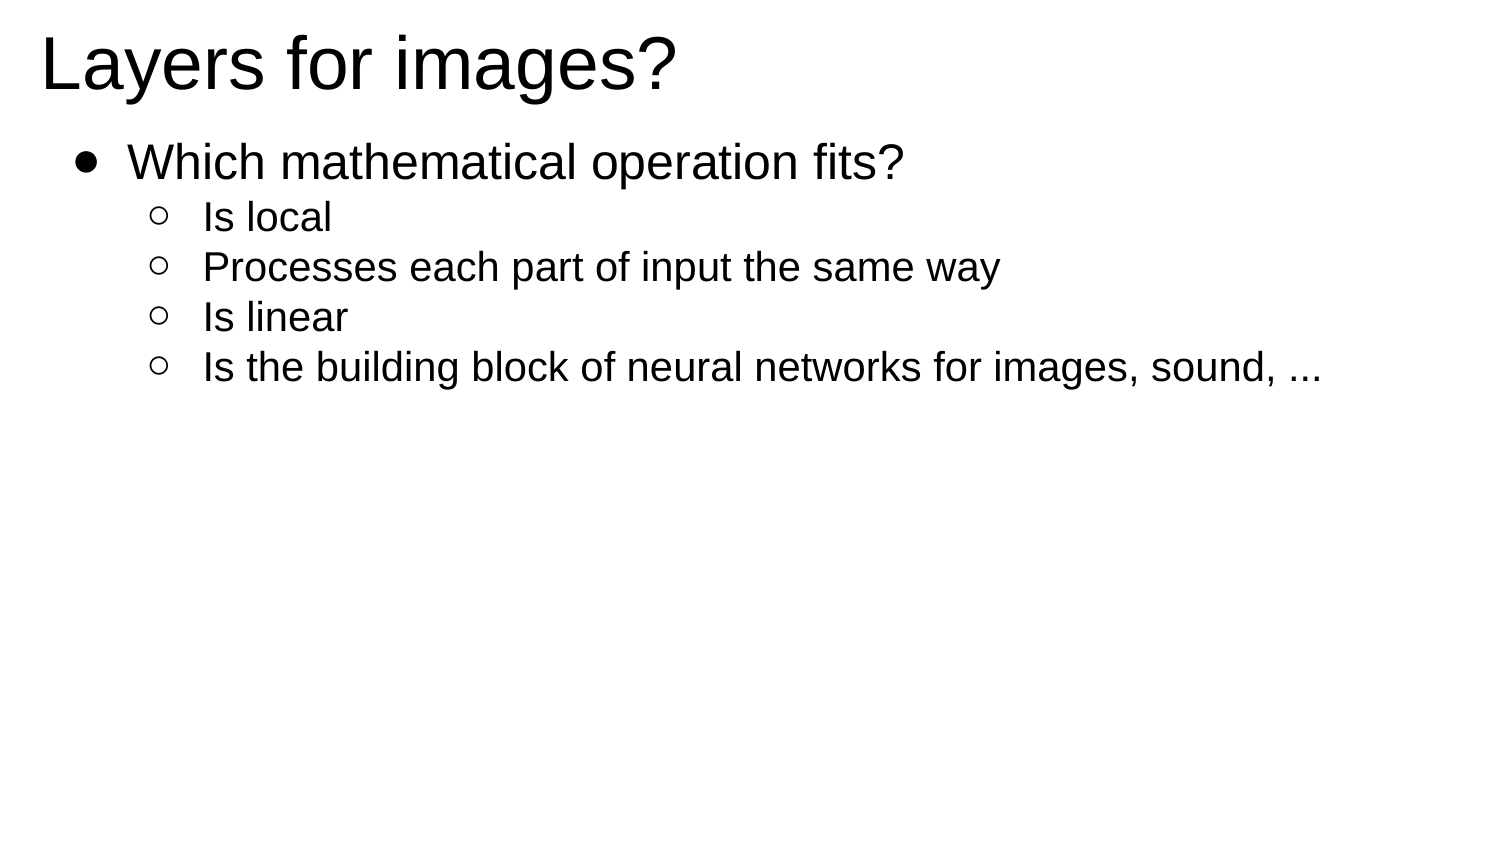

# Layers for images?
Which mathematical operation fits?
Is local
Processes each part of input the same way
Is linear
Is the building block of neural networks for images, sound, ...